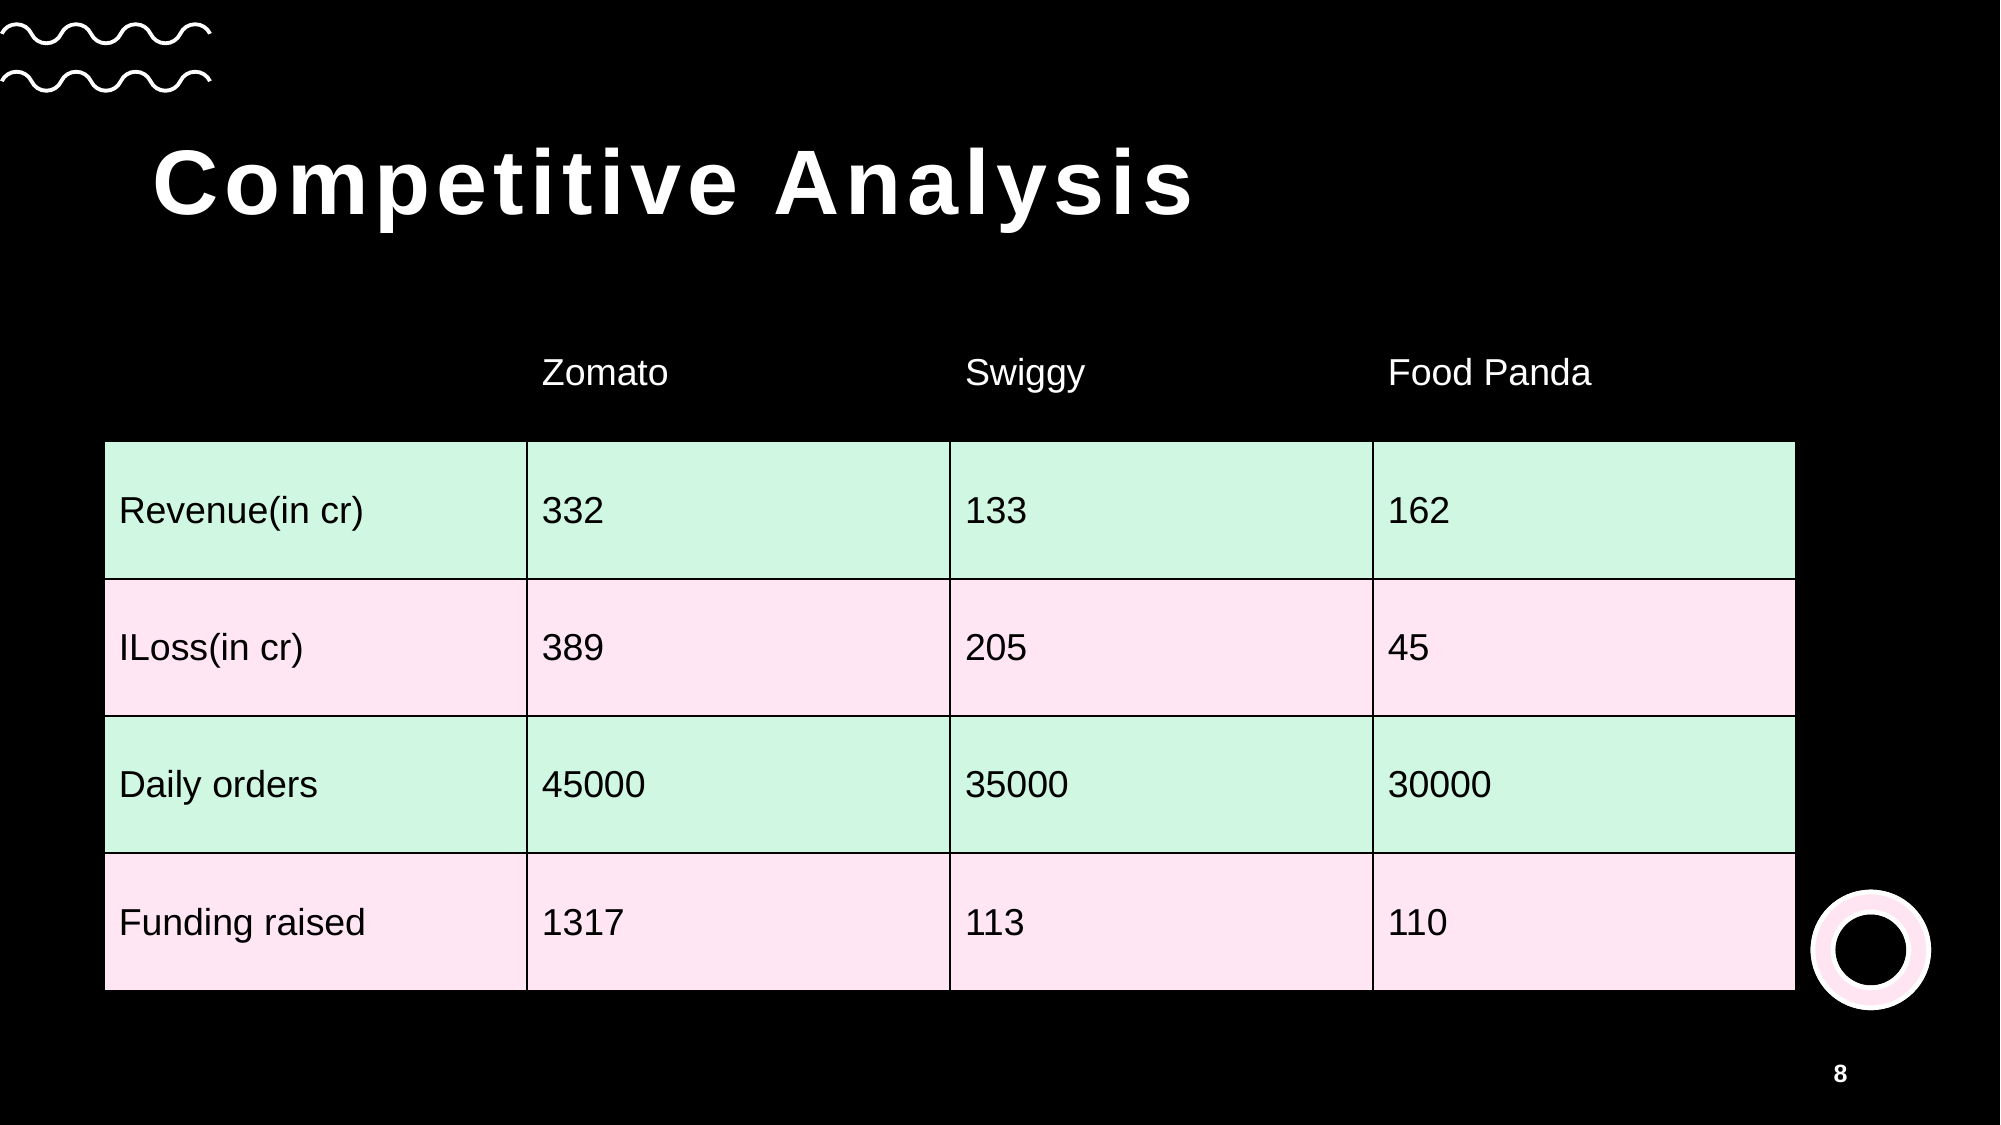

# Competitive Analysis
|  | Zomato | Swiggy | Food Panda |
| --- | --- | --- | --- |
| Revenue(in cr) | 332 | 133 | 162 |
| ILoss(in cr) | 389 | 205 | 45 |
| Daily orders | 45000 | 35000 | 30000 |
| Funding raised | 1317 | 113 | 110 |
8